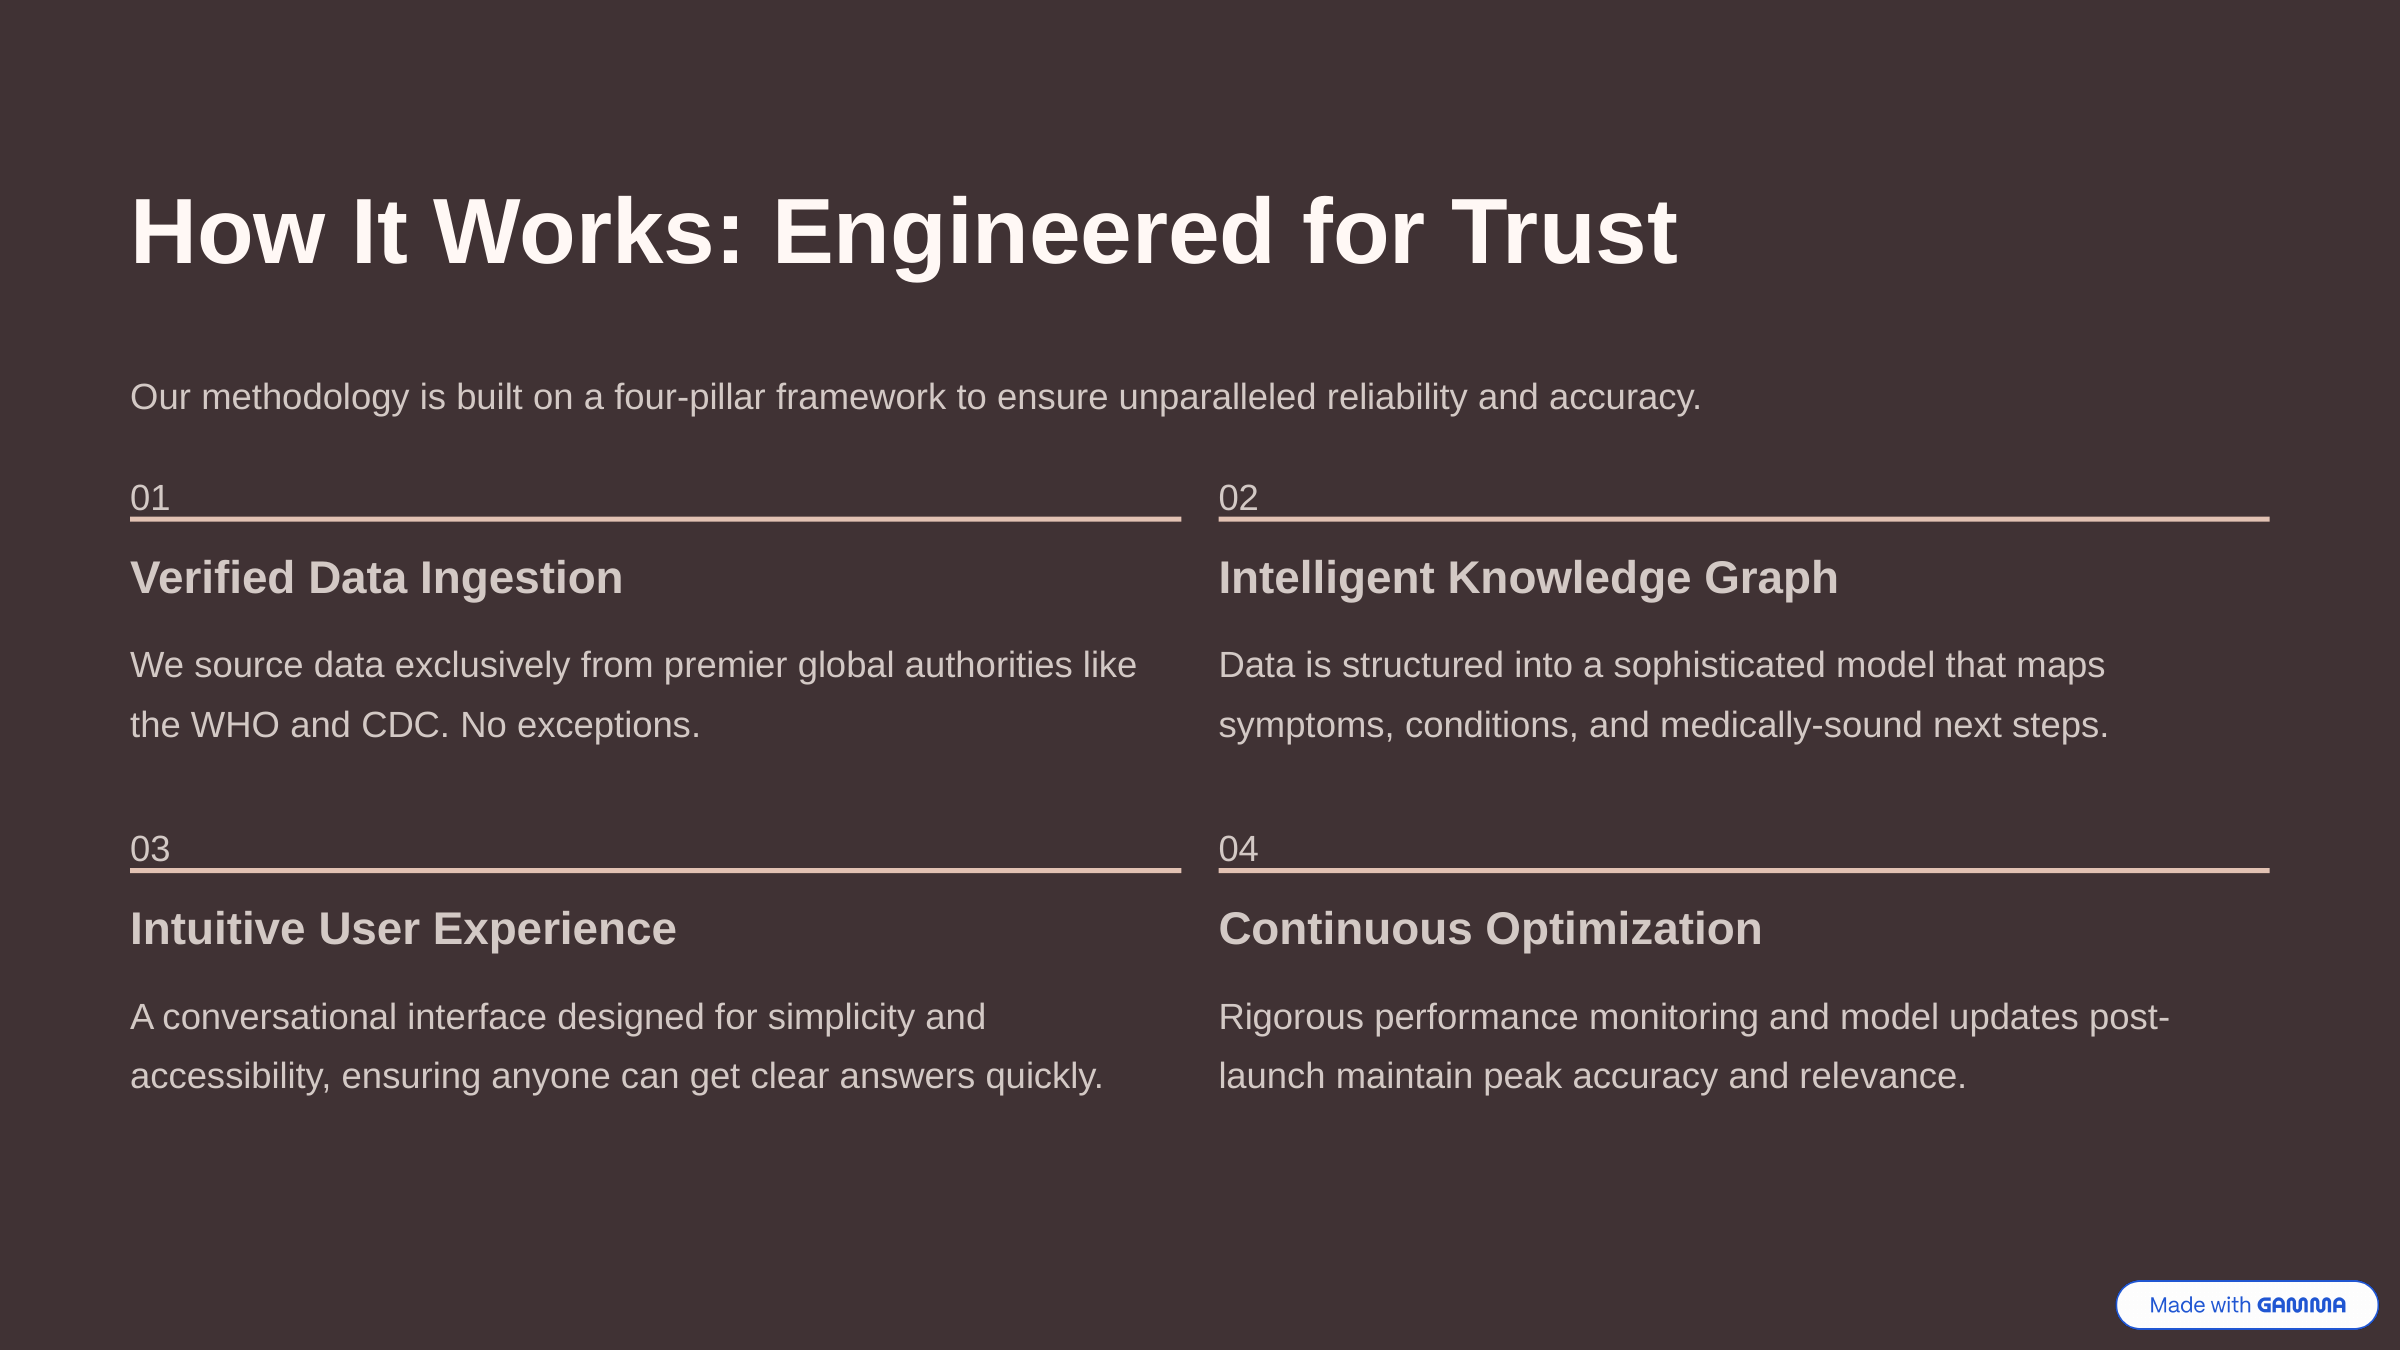

How It Works: Engineered for Trust
Our methodology is built on a four-pillar framework to ensure unparalleled reliability and accuracy.
01
02

Verified Data Ingestion
Intelligent Knowledge Graph
We source data exclusively from premier global authorities like the WHO and CDC. No exceptions.
Data is structured into a sophisticated model that maps symptoms, conditions, and medically-sound next steps.
03
04

Intuitive User Experience
Continuous Optimization
A conversational interface designed for simplicity and accessibility, ensuring anyone can get clear answers quickly.
Rigorous performance monitoring and model updates post-launch maintain peak accuracy and relevance.